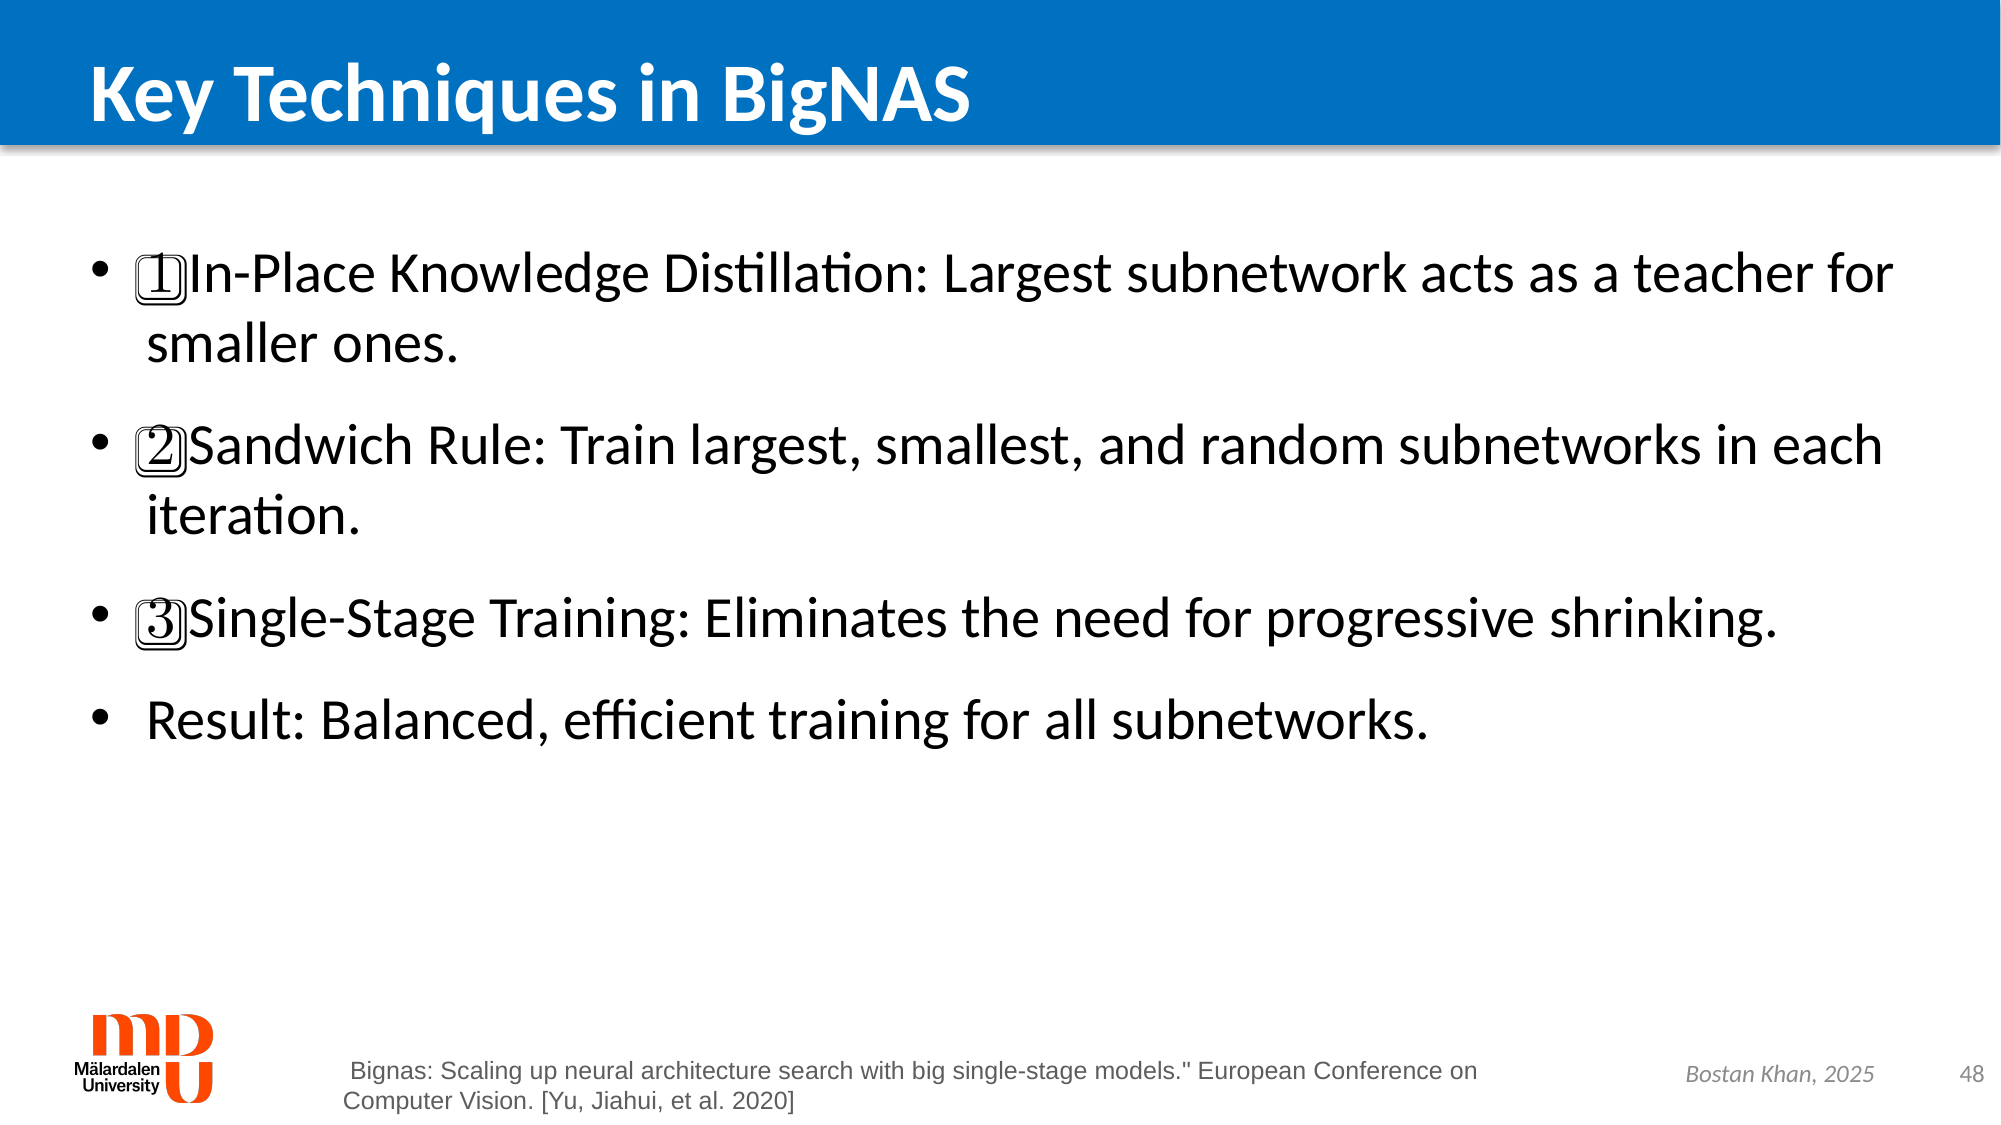

# Key Techniques in BigNAS

1️⃣ In-Place Knowledge Distillation: Largest subnetwork acts as a teacher for smaller ones.
2️⃣ Sandwich Rule: Train largest, smallest, and random subnetworks in each iteration.
3️⃣ Single-Stage Training: Eliminates the need for progressive shrinking.
Result: Balanced, efficient training for all subnetworks.
Bostan Khan, 2025
48
 Bignas: Scaling up neural architecture search with big single-stage models." European Conference on Computer Vision. [Yu, Jiahui, et al. 2020]